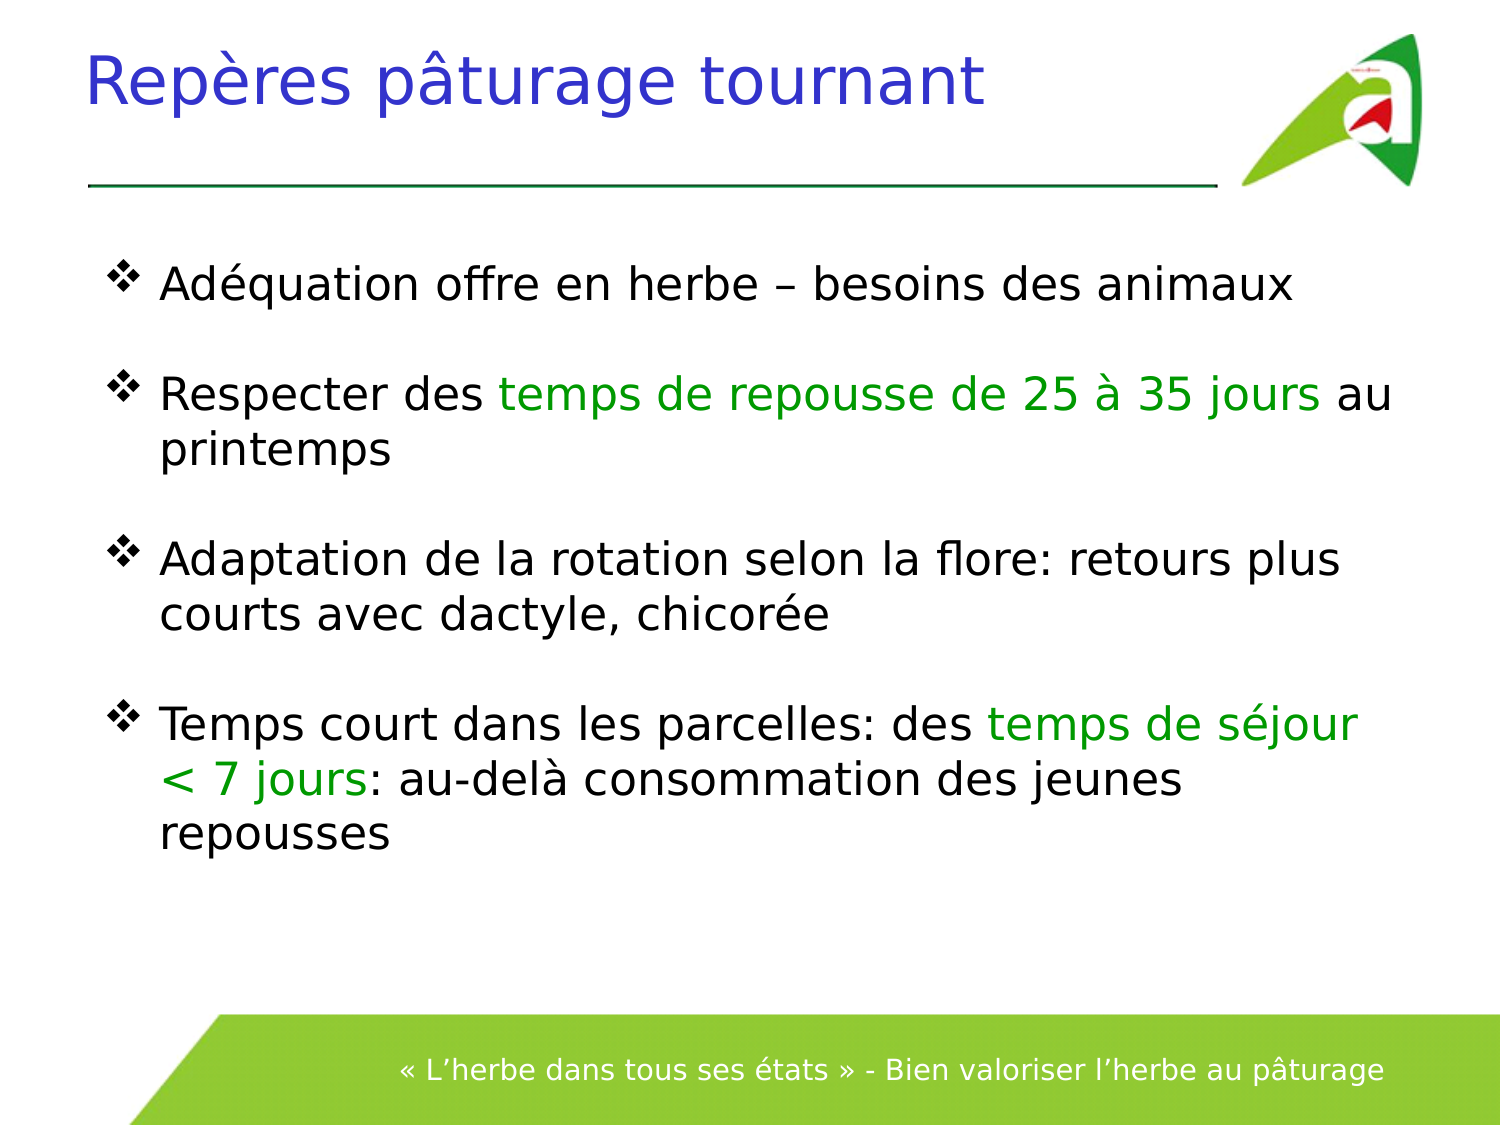

Repères pâturage tournant
Adéquation offre en herbe – besoins des animaux

Respecter des temps de repousse de 25 à 35 jours au printemps

Adaptation de la rotation selon la flore: retours plus courts avec dactyle, chicorée

Temps court dans les parcelles: des temps de séjour < 7 jours: au-delà consommation des jeunes repousses

« L’herbe dans tous ses états » - Bien valoriser l’herbe au pâturage